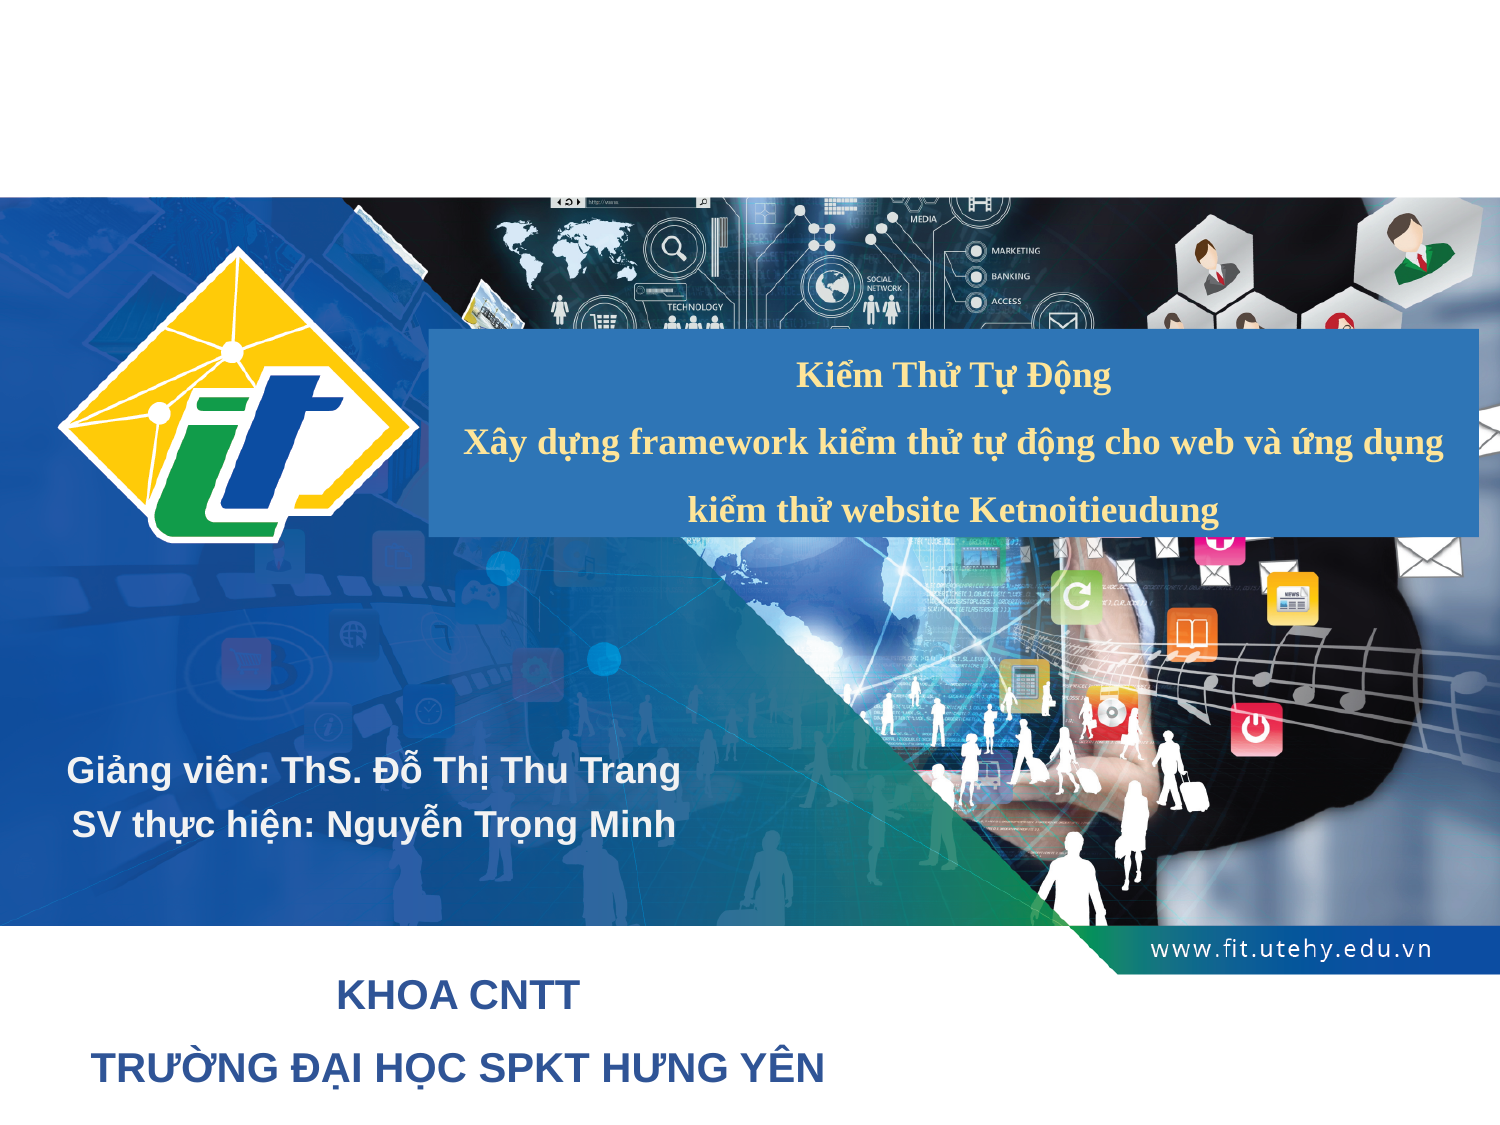

# Kiểm Thử Tự Động Xây dựng framework kiểm thử tự động cho web và ứng dụng kiểm thử website Ketnoitieudung
Giảng viên: ThS. Đỗ Thị Thu Trang
SV thực hiện: Nguyễn Trọng Minh

KHOA CNTT
TRƯỜNG ĐẠI HỌC SPKT HƯNG YÊN